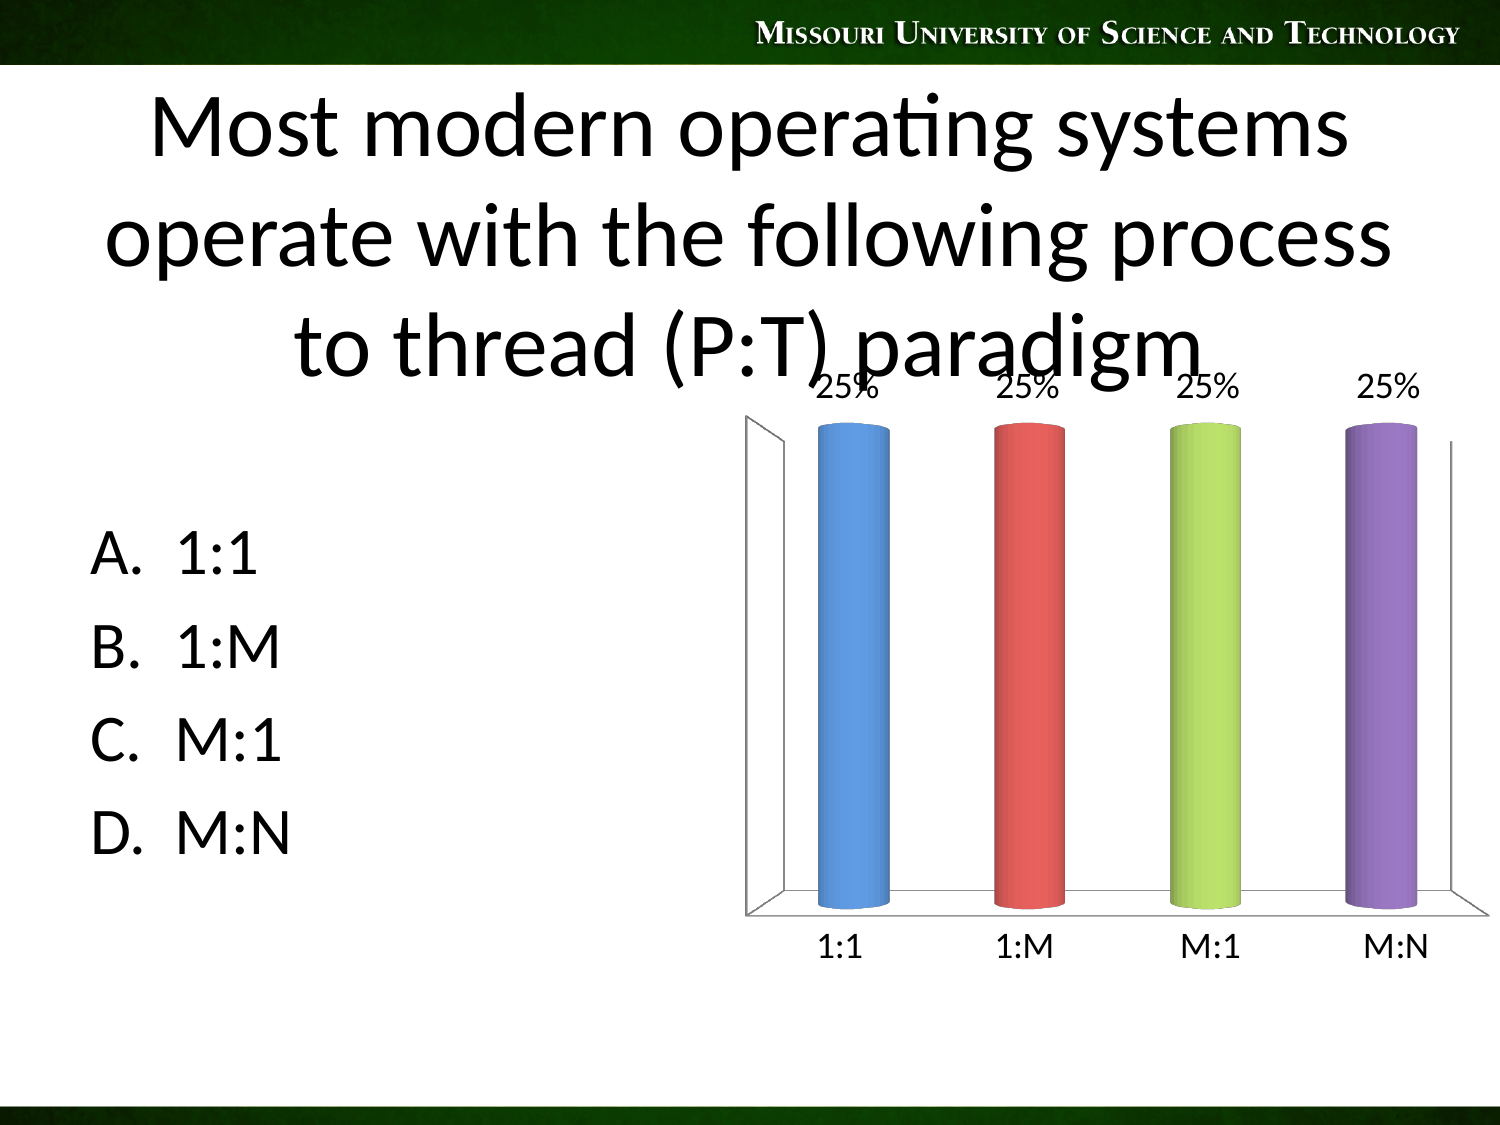

# Most modern operating systems operate with the following process to thread (P:T) paradigm

[unsupported chart]

1:1
1:M
M:1
M:N